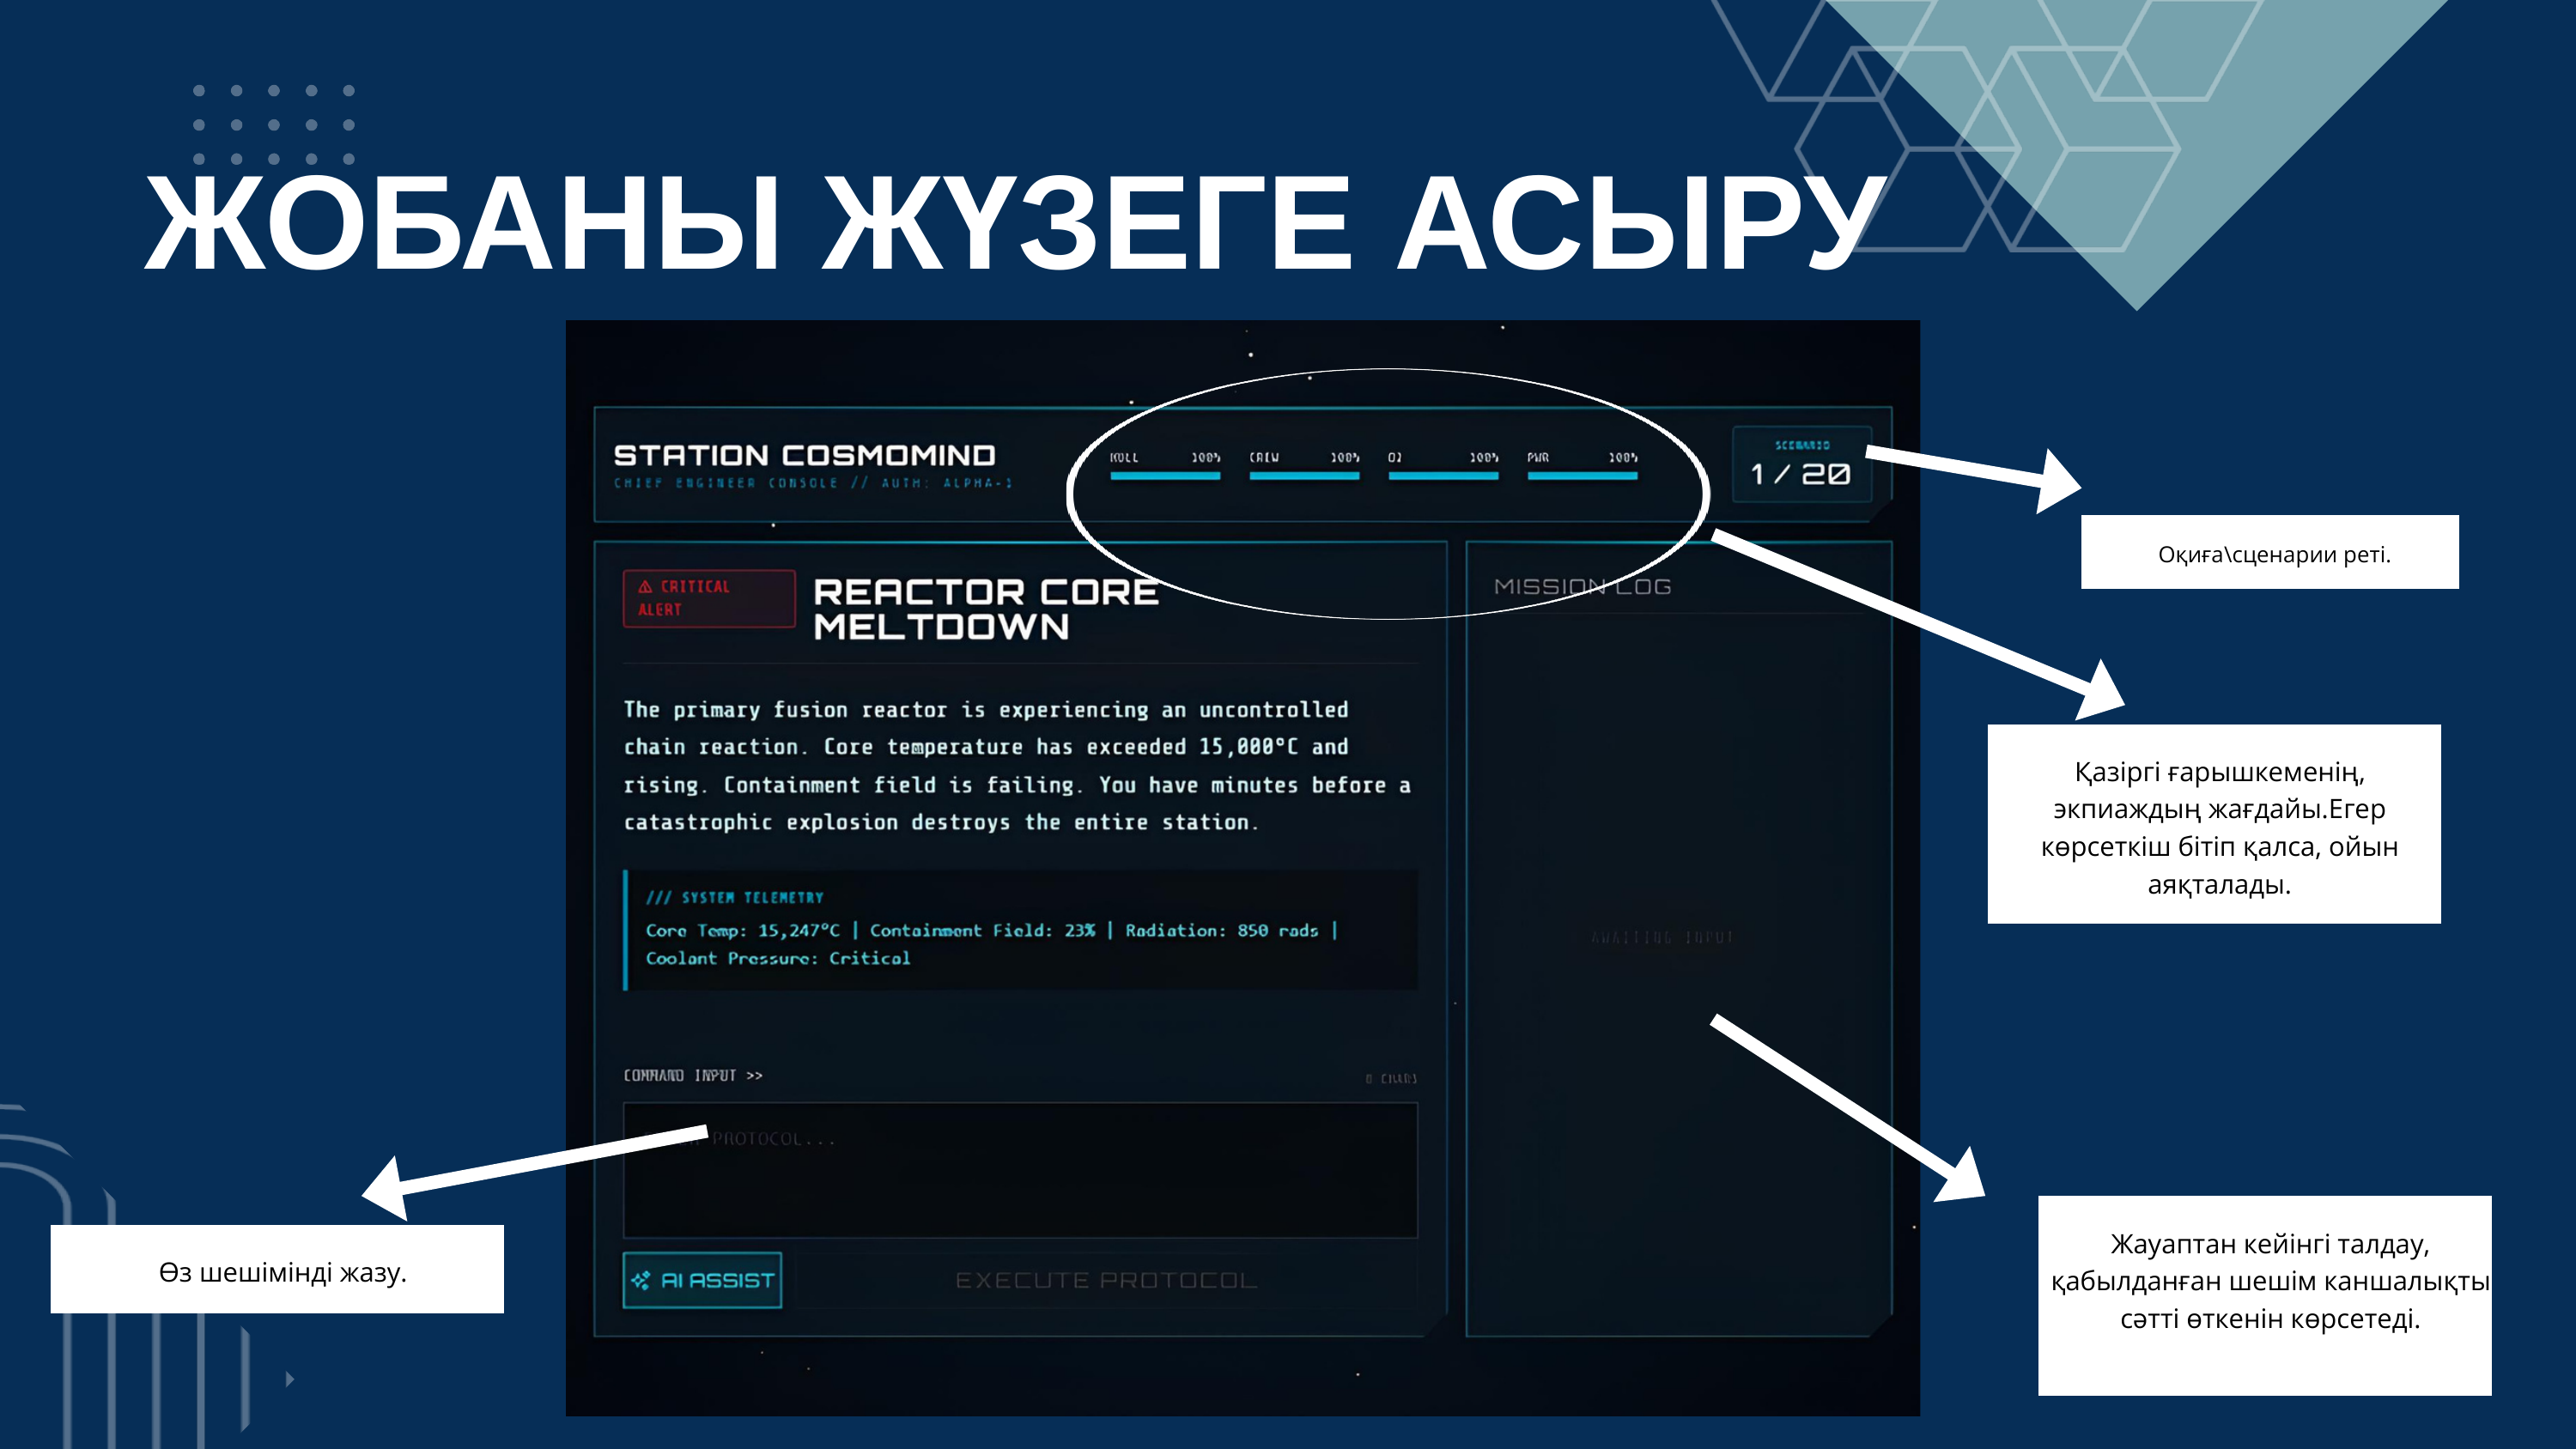

ЖОБАНЫ ЖҮЗЕГЕ АСЫРУ

Оқиға\сценарии реті.

Қазіргі ғарышкеменің, экпиаждың жағдайы.Егер көрсеткіш бітіп қалса, ойын аяқталады.

Жауаптан кейінгі талдау, қабылданған шешім каншалықты сәтті өткенін көрсетеді.

Өз шешімінді жазу.